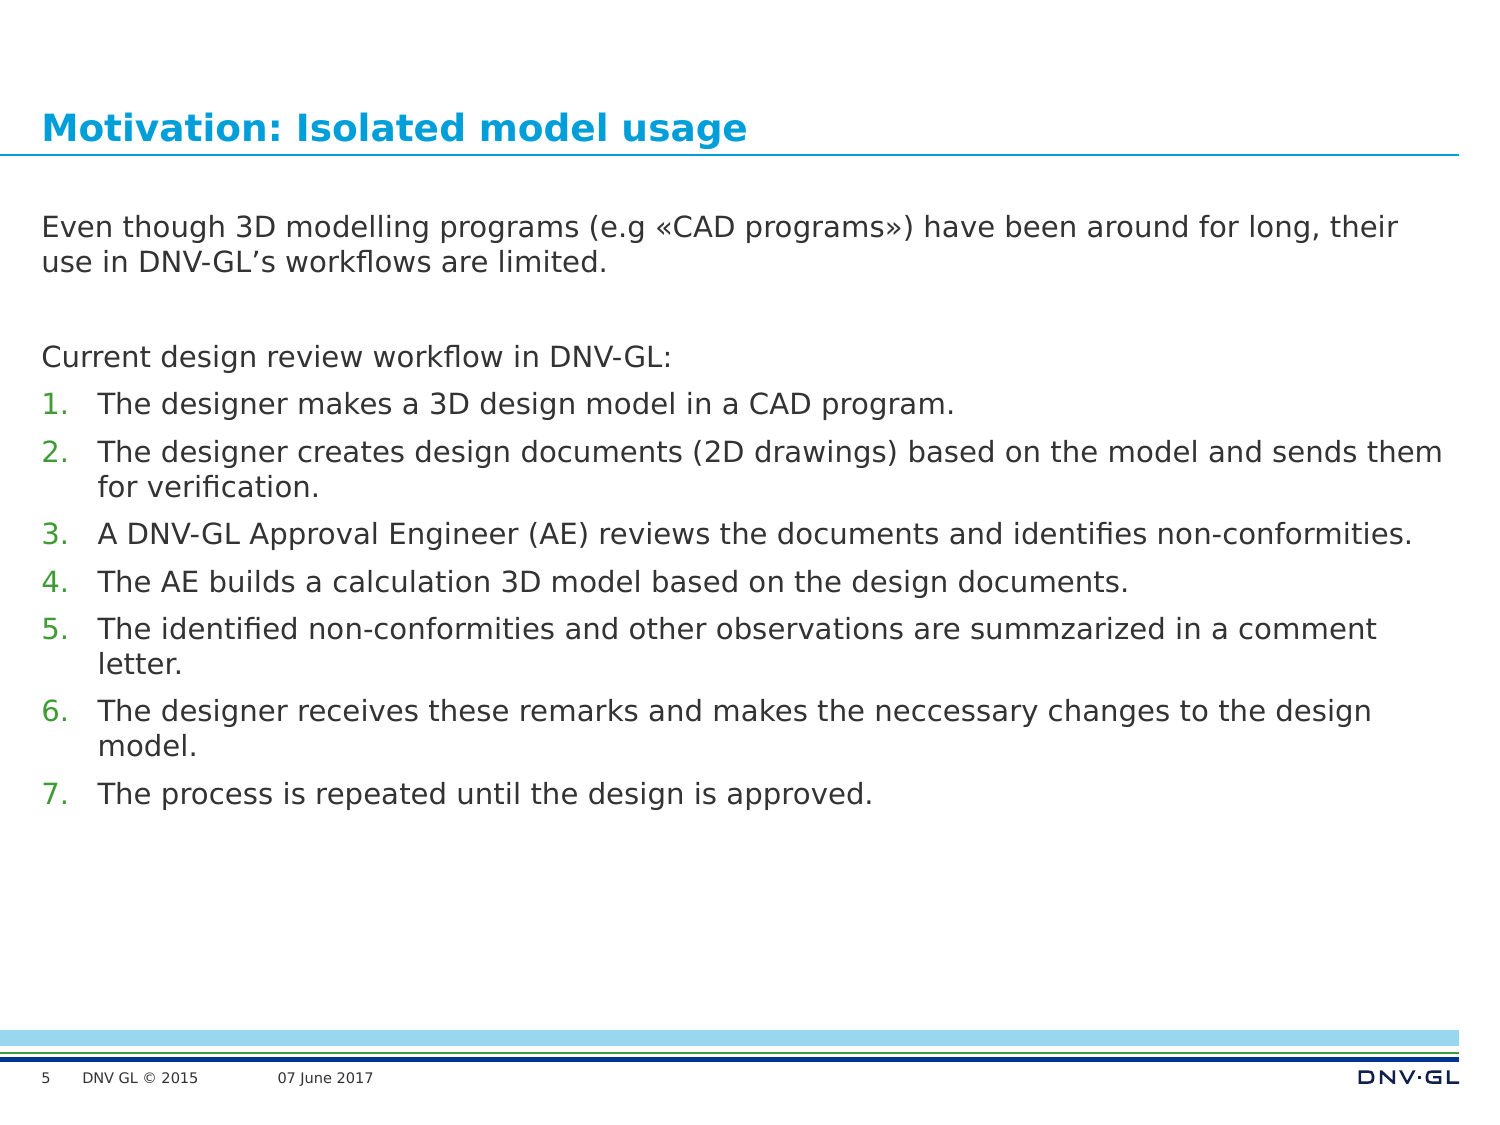

# Motivation: Isolated model usage
Even though 3D modelling programs (e.g «CAD programs») have been around for long, their use in DNV-GL’s workflows are limited.

Current design review workflow in DNV-GL:
The designer makes a 3D design model in a CAD program.
The designer creates design documents (2D drawings) based on the model and sends them for verification.
A DNV-GL Approval Engineer (AE) reviews the documents and identifies non-conformities.
The AE builds a calculation 3D model based on the design documents.
The identified non-conformities and other observations are summzarized in a comment letter.
The designer receives these remarks and makes the neccessary changes to the design model.
The process is repeated until the design is approved.

5